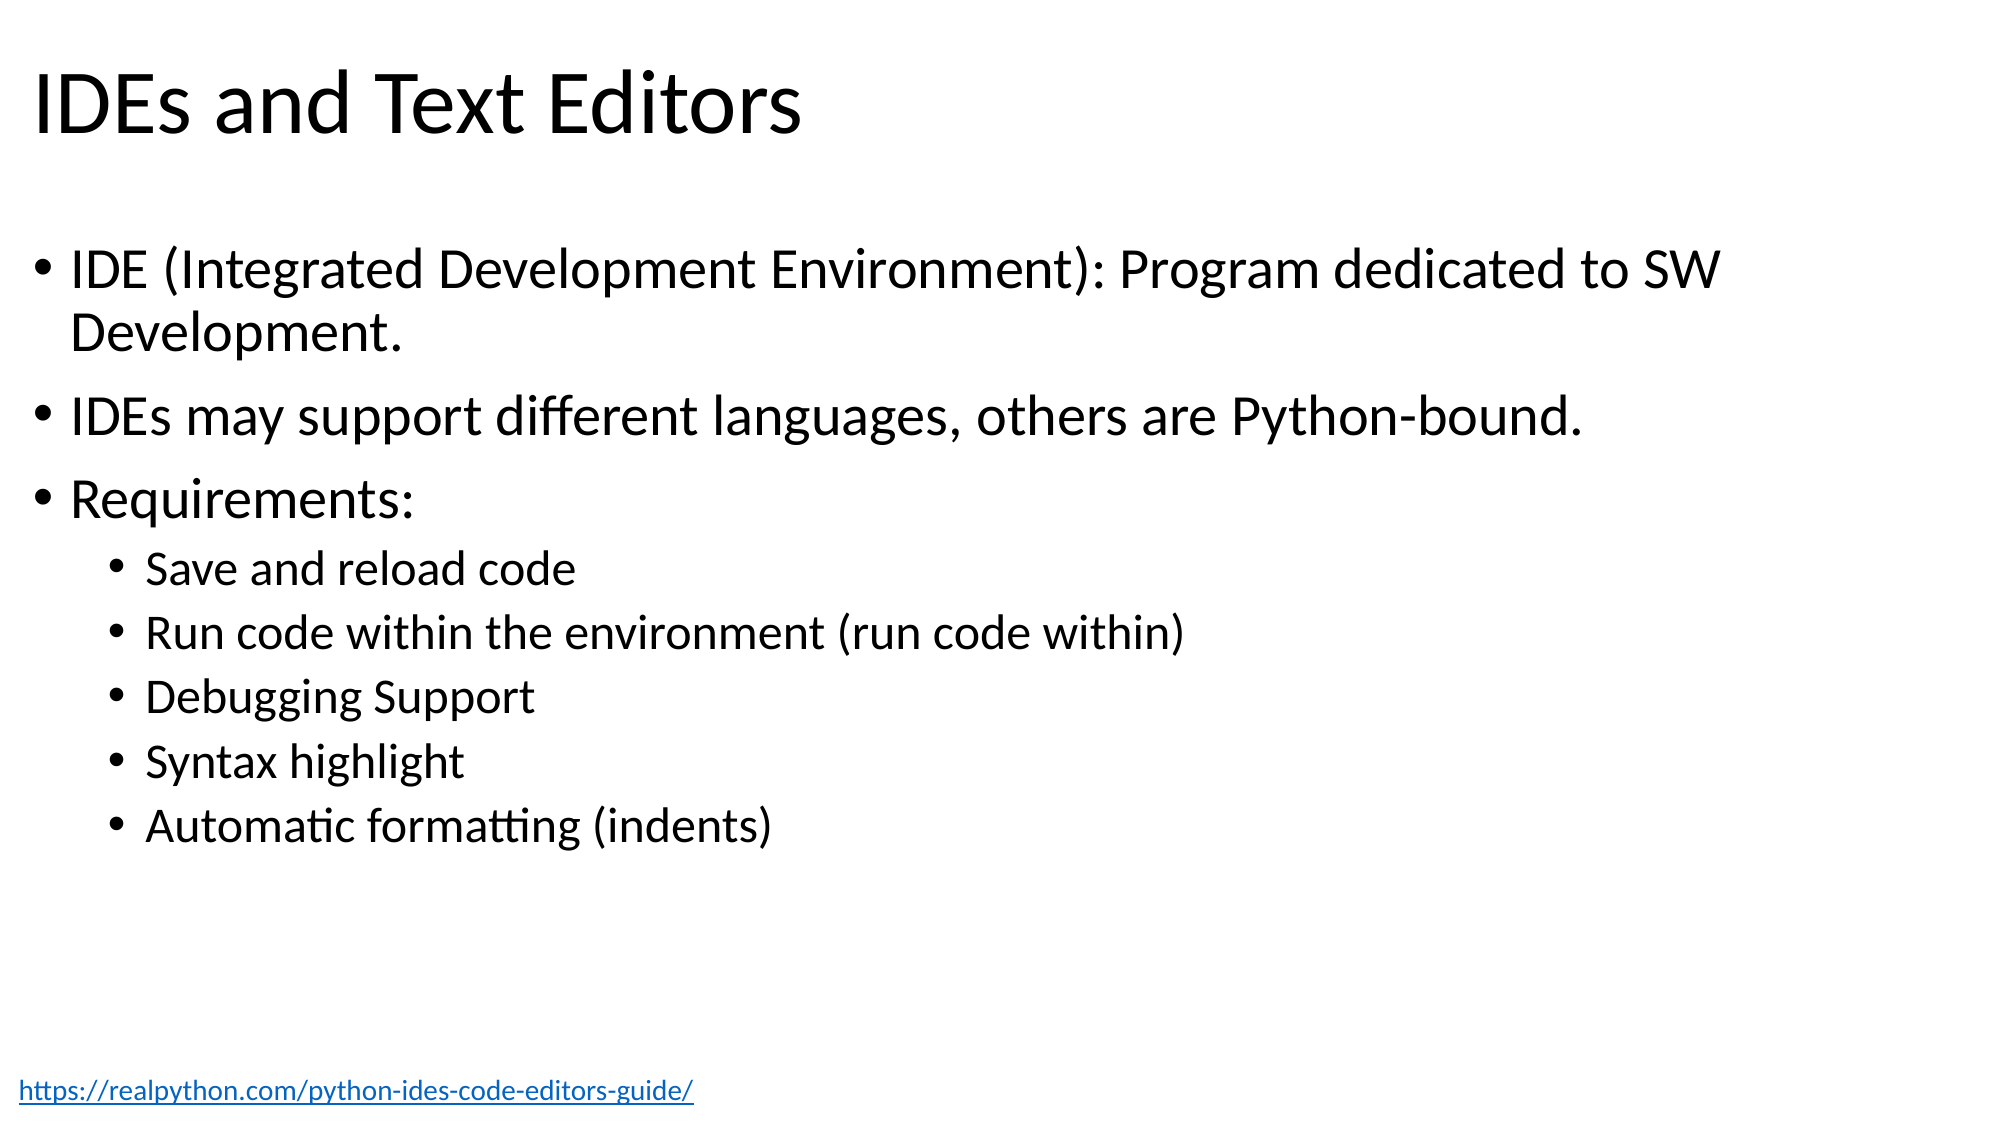

# IDEs and Text Editors
IDE (Integrated Development Environment): Program dedicated to SW Development.
IDEs may support different languages, others are Python-bound.
Requirements:
Save and reload code
Run code within the environment (run code within)
Debugging Support
Syntax highlight
Automatic formatting (indents)
https://realpython.com/python-ides-code-editors-guide/